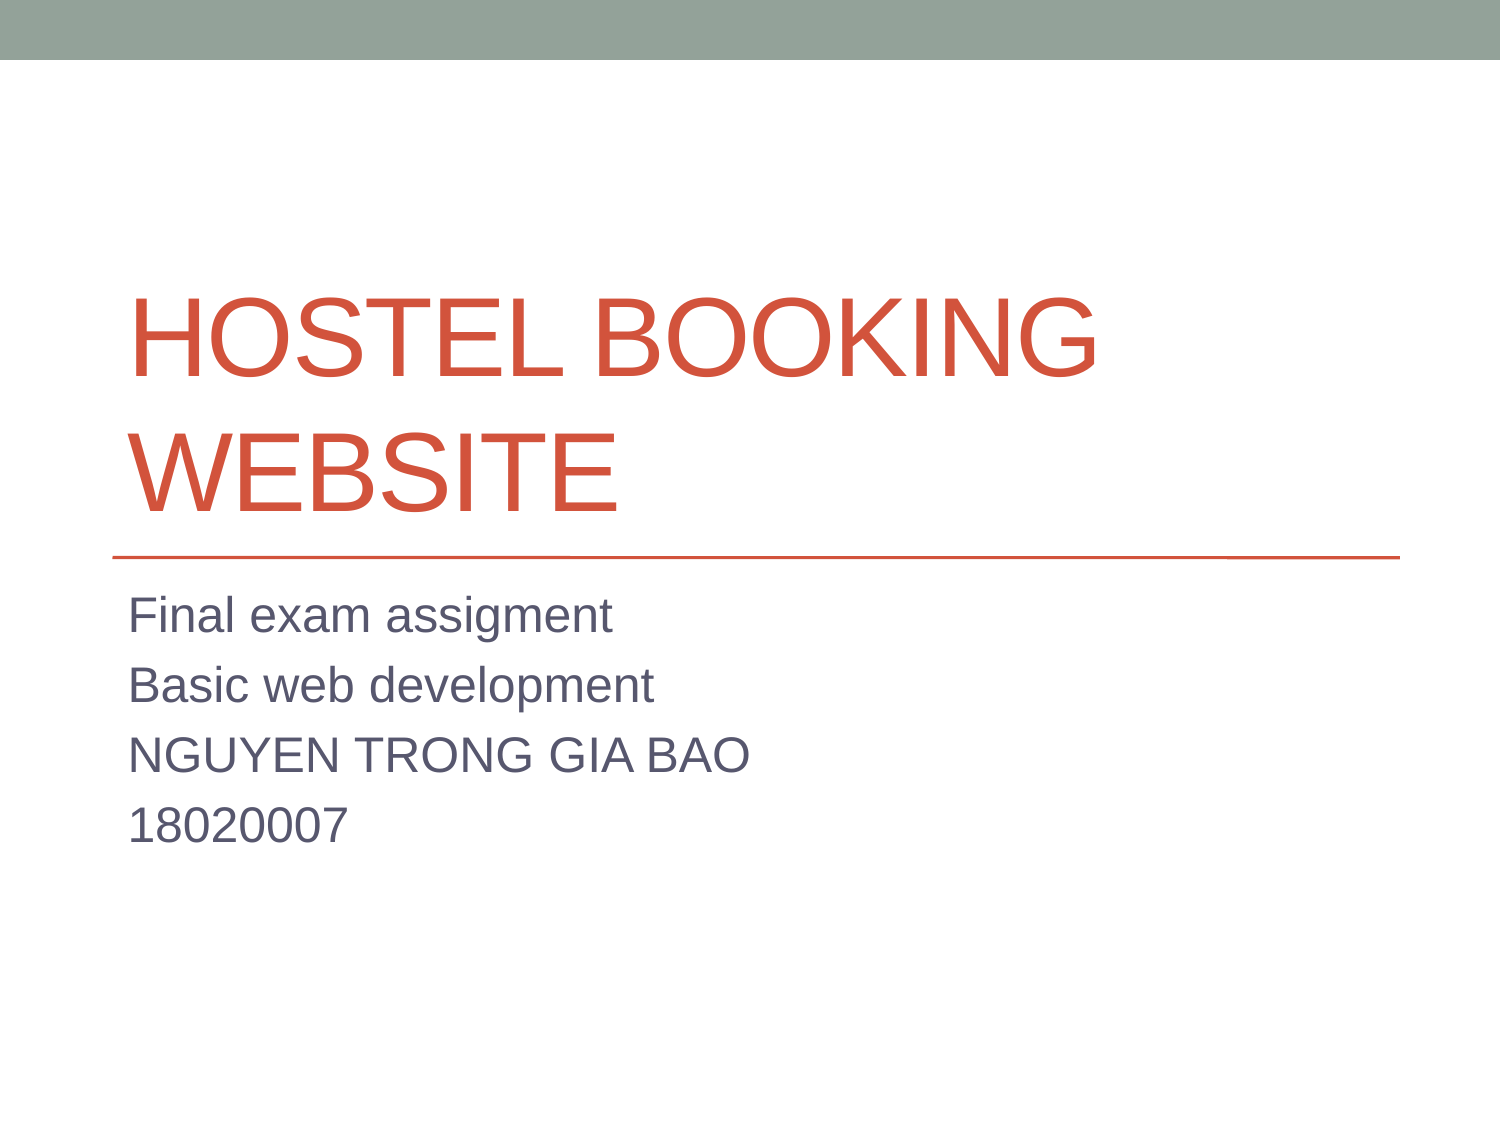

# Hostel booking website
Final exam assigment
Basic web development
NGUYEN TRONG GIA BAO
18020007